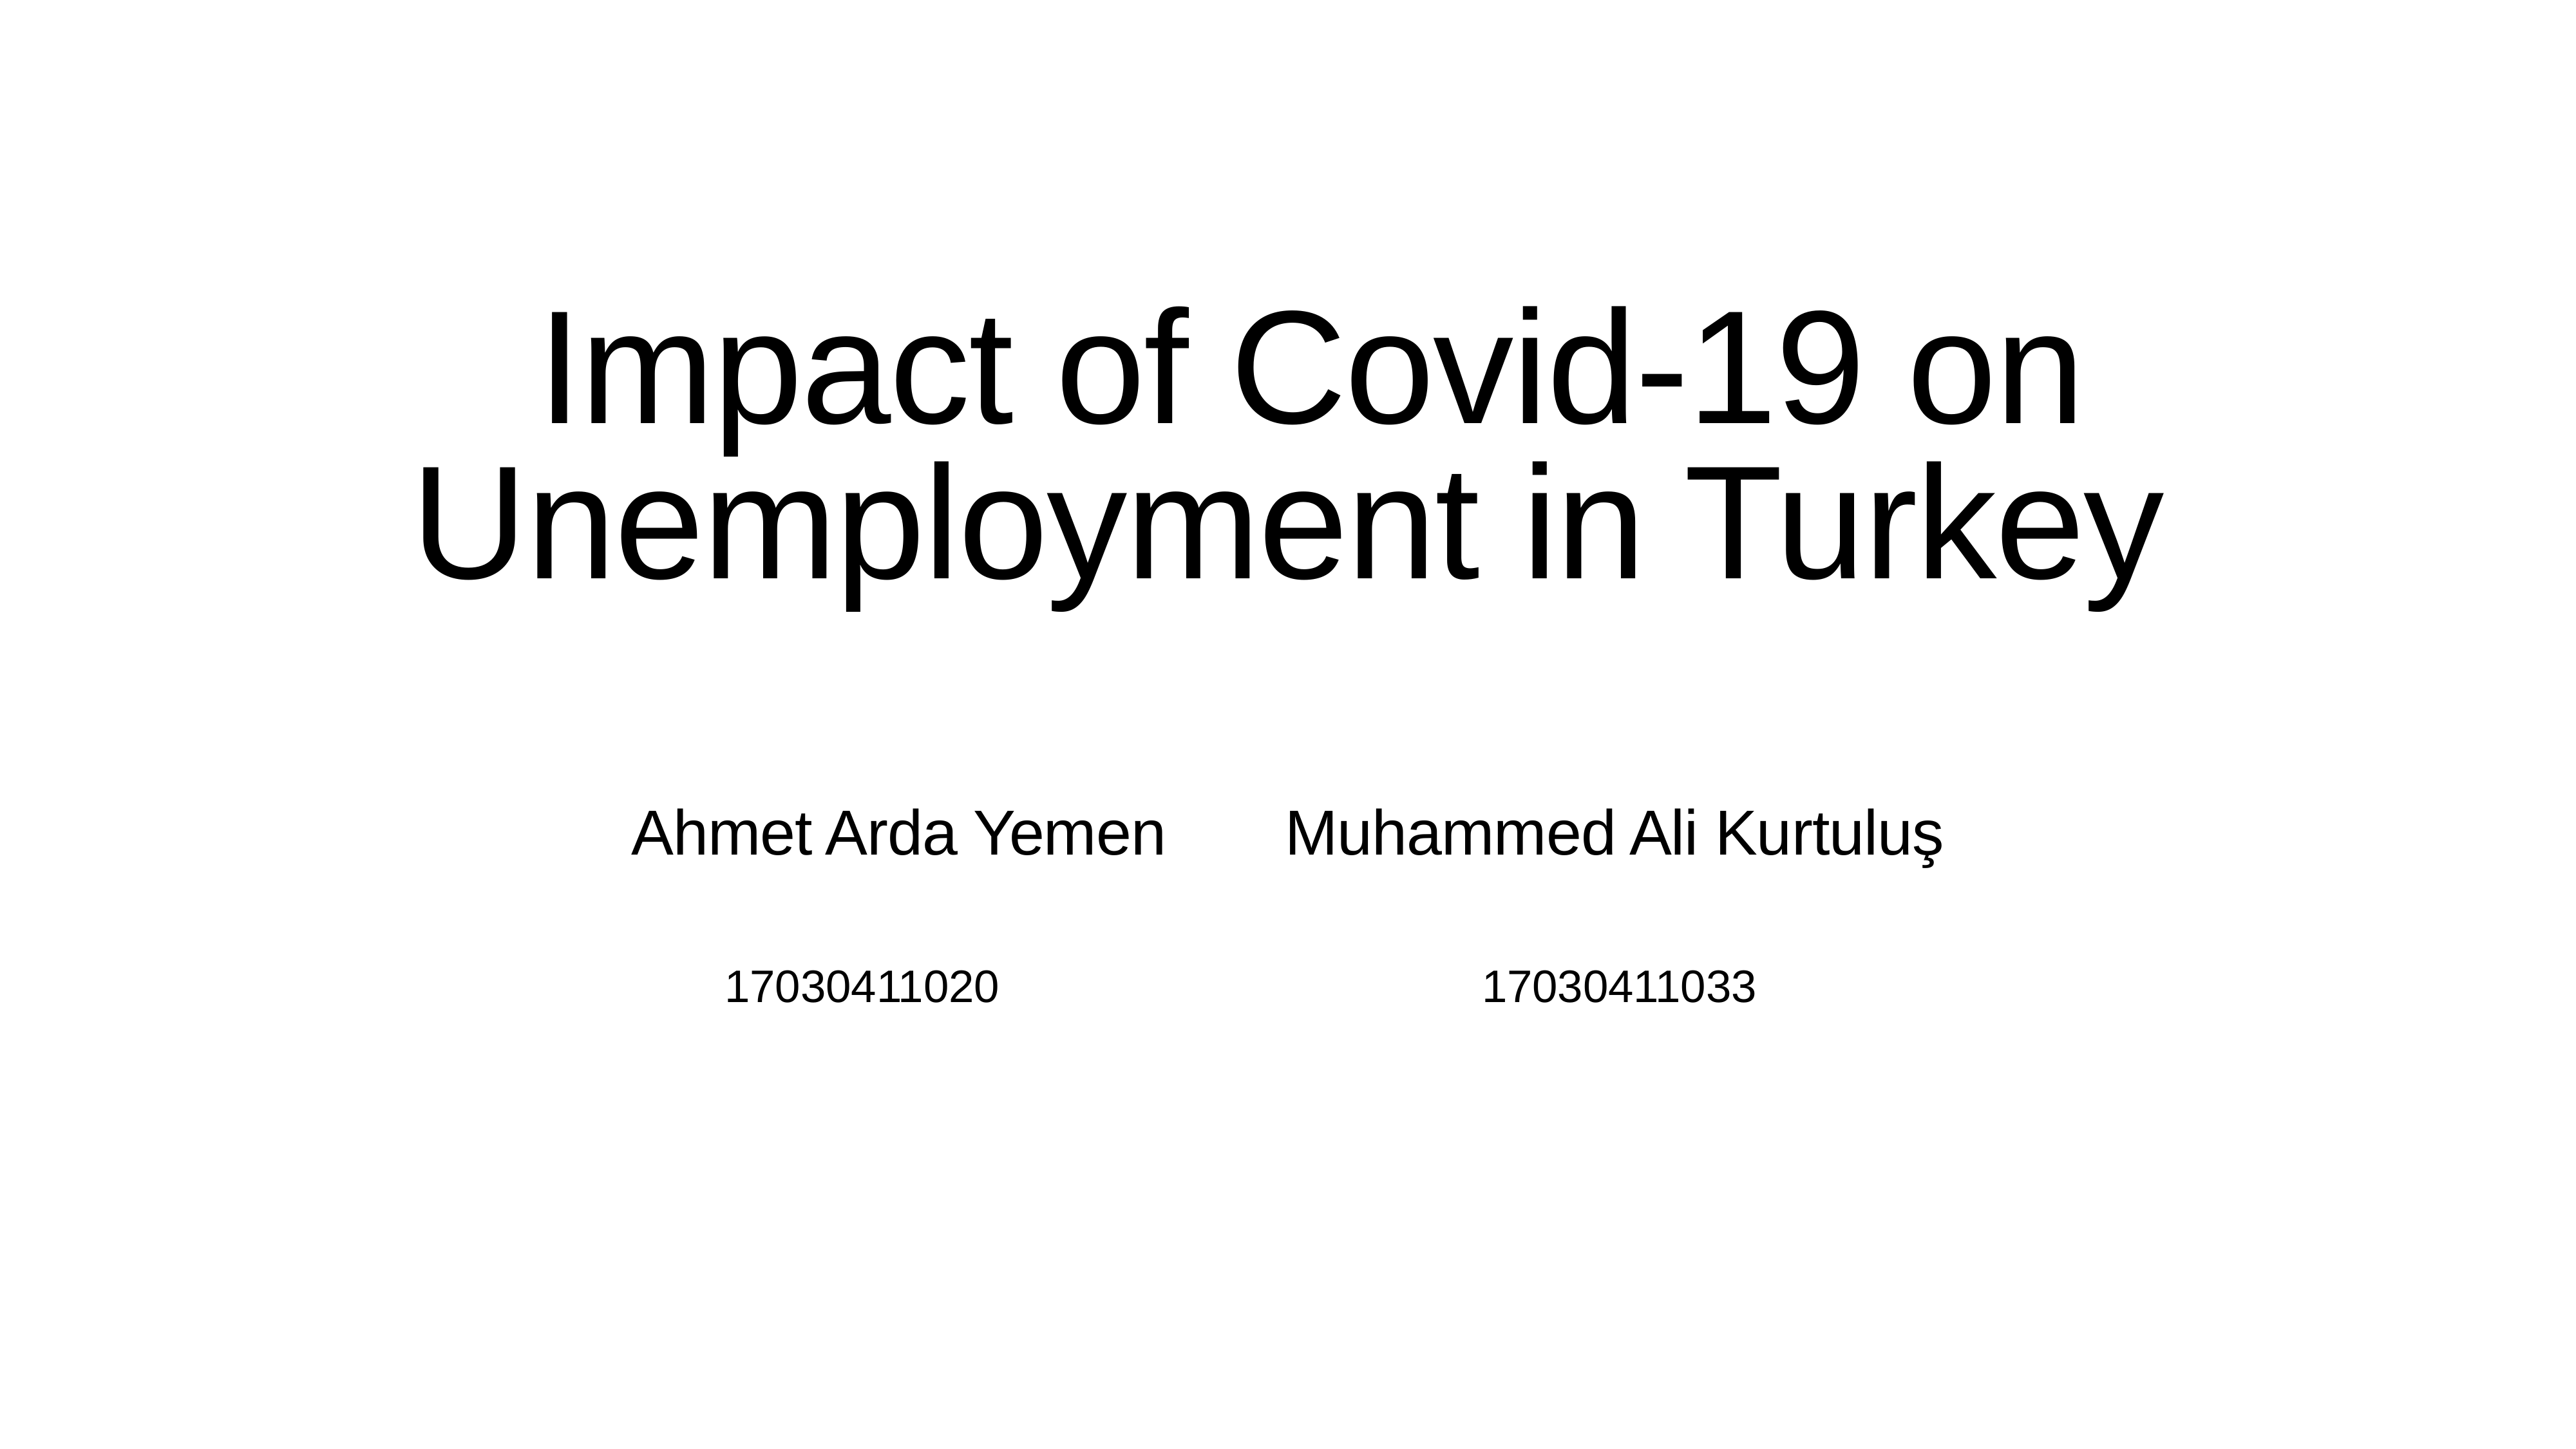

# Impact of Covid-19 on Unemployment in Turkey
Ahmet Arda Yemen       Muhammed Ali Kurtuluş

17030411020
17030411033